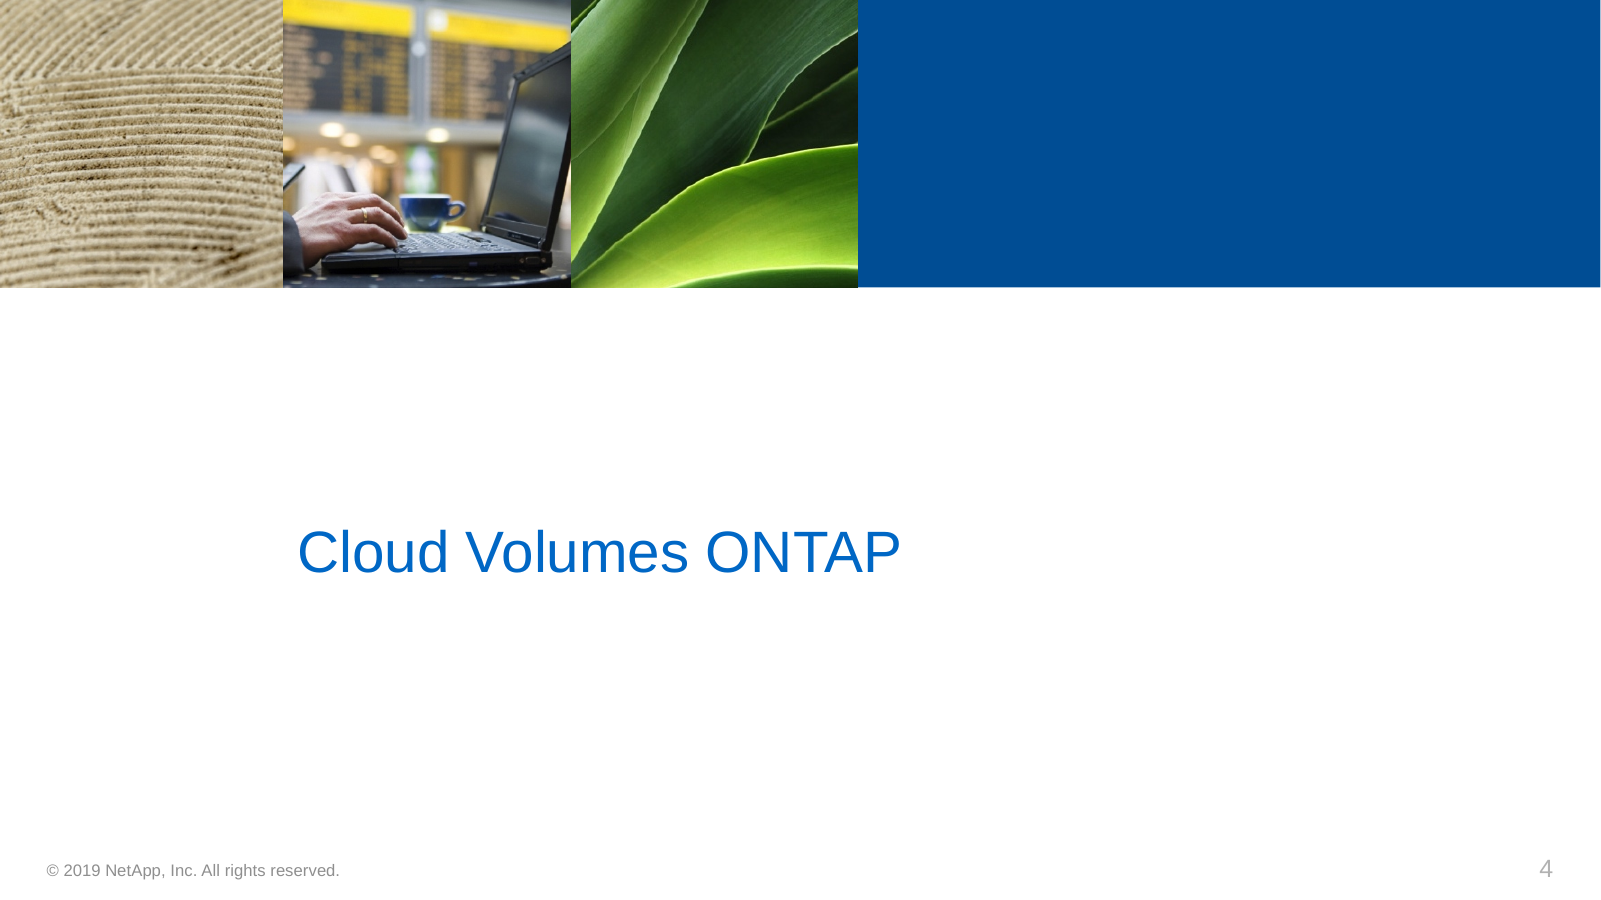

# Cloud Volumes ONTAP

4
© 2019 NetApp, Inc. All rights reserved.